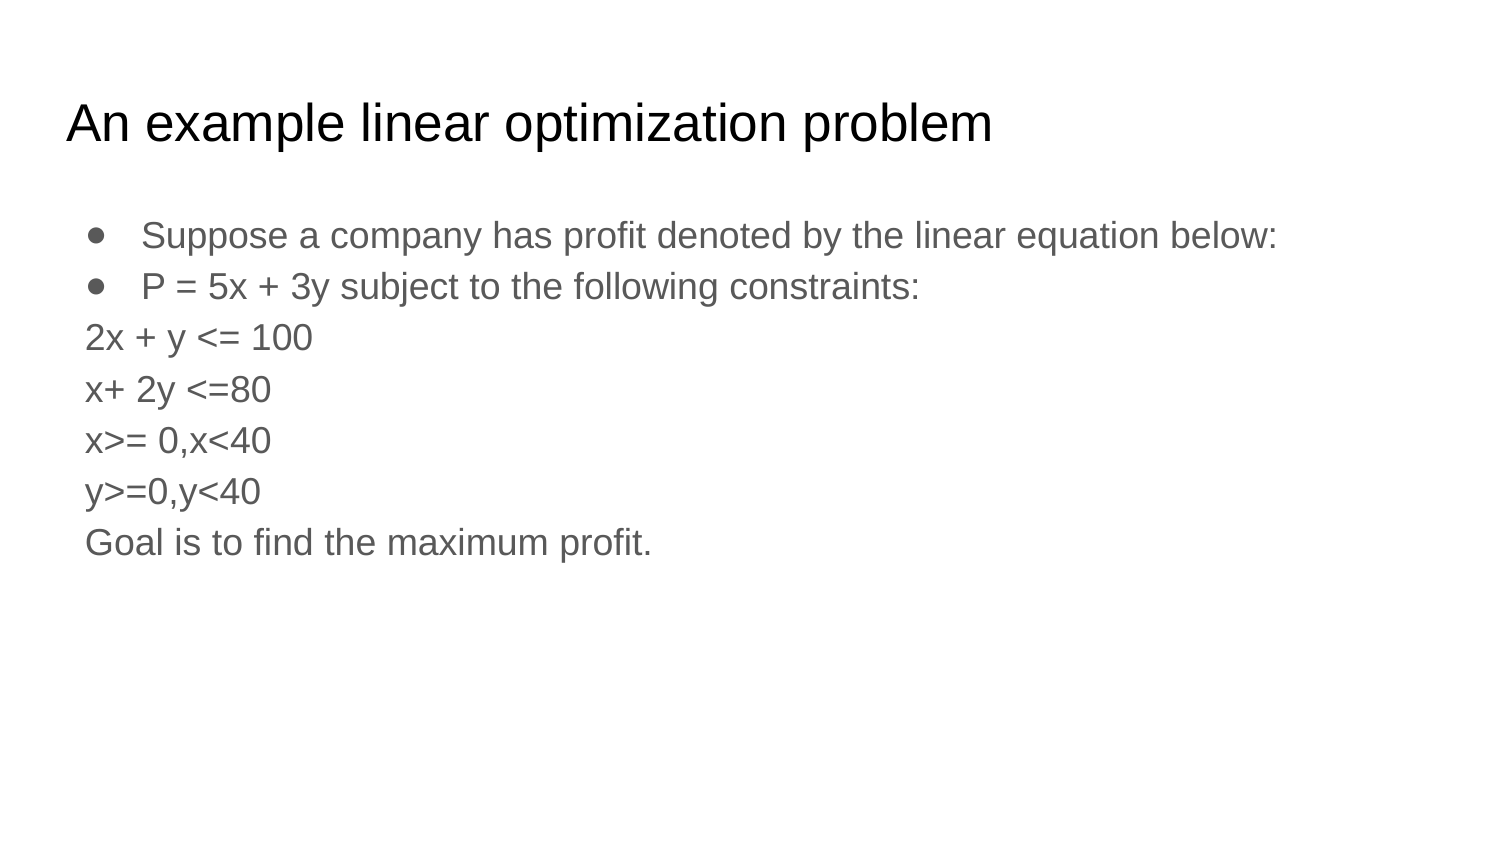

# An example linear optimization problem
Suppose a company has profit denoted by the linear equation below:
P = 5x + 3y subject to the following constraints:
2x + y <= 100
x+ 2y <=80
x>= 0,x<40
y>=0,y<40
Goal is to find the maximum profit.